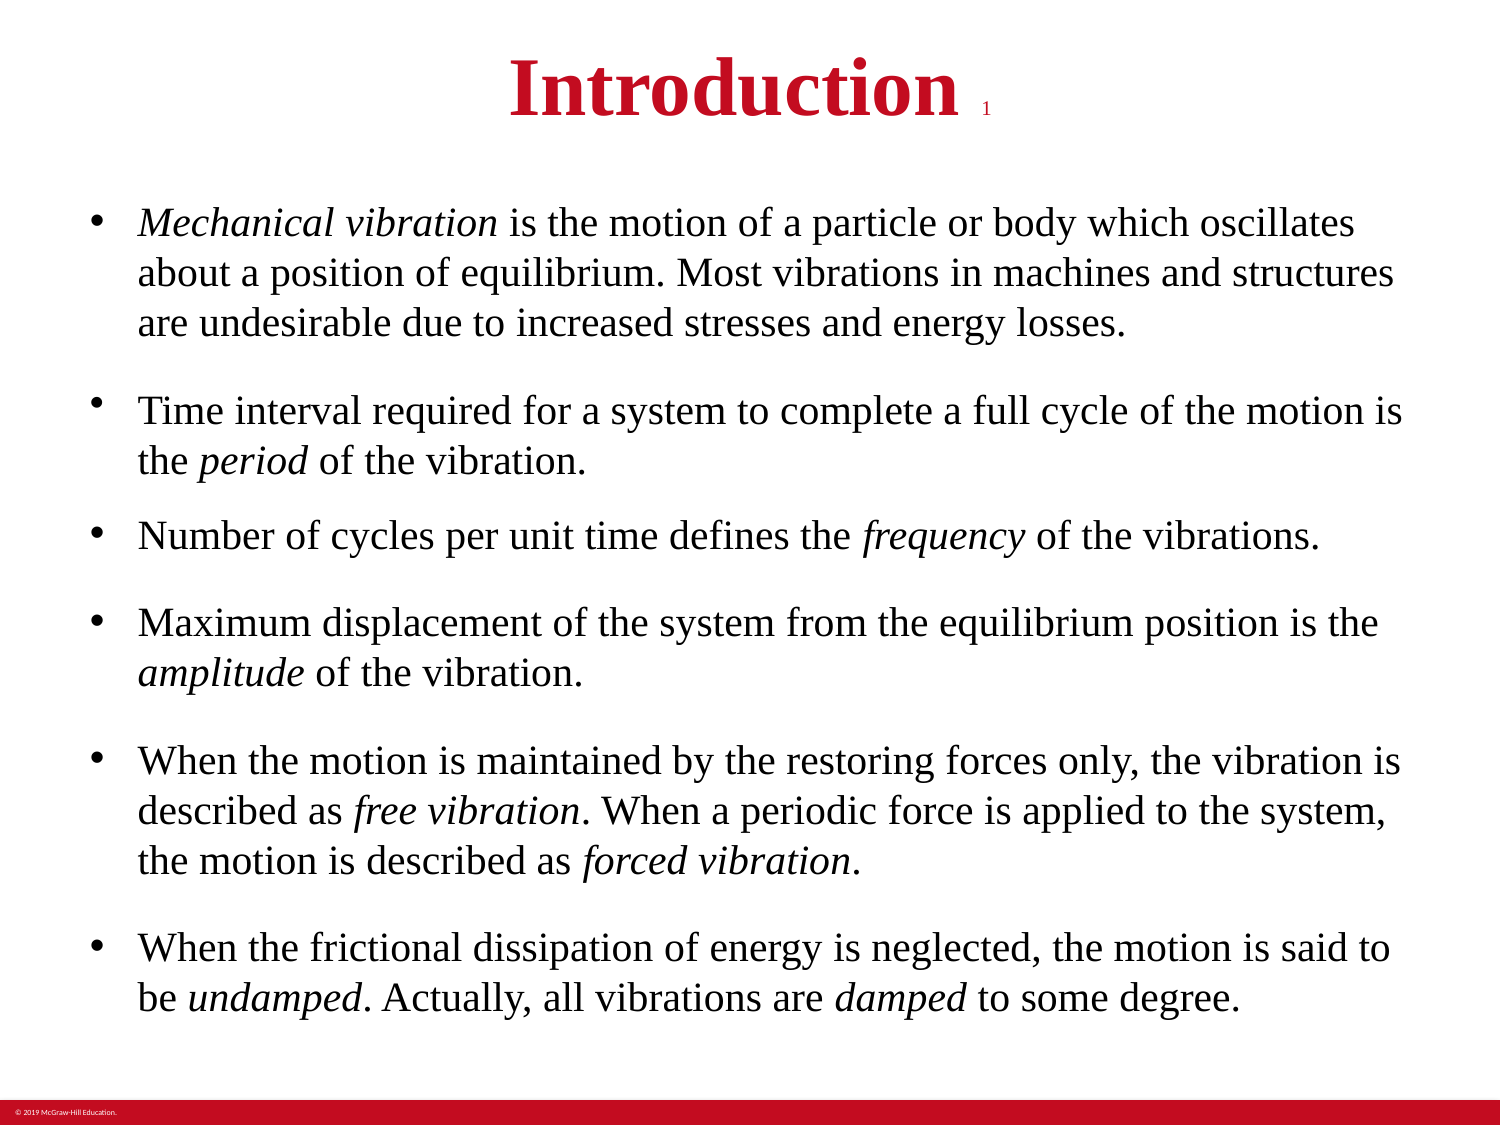

# Introduction 1
Mechanical vibration is the motion of a particle or body which oscillates about a position of equilibrium. Most vibrations in machines and structures are undesirable due to increased stresses and energy losses.
Time interval required for a system to complete a full cycle of the motion is the period of the vibration.
Number of cycles per unit time defines the frequency of the vibrations.
Maximum displacement of the system from the equilibrium position is the amplitude of the vibration.
When the motion is maintained by the restoring forces only, the vibration is described as free vibration. When a periodic force is applied to the system, the motion is described as forced vibration.
When the frictional dissipation of energy is neglected, the motion is said to be undamped. Actually, all vibrations are damped to some degree.